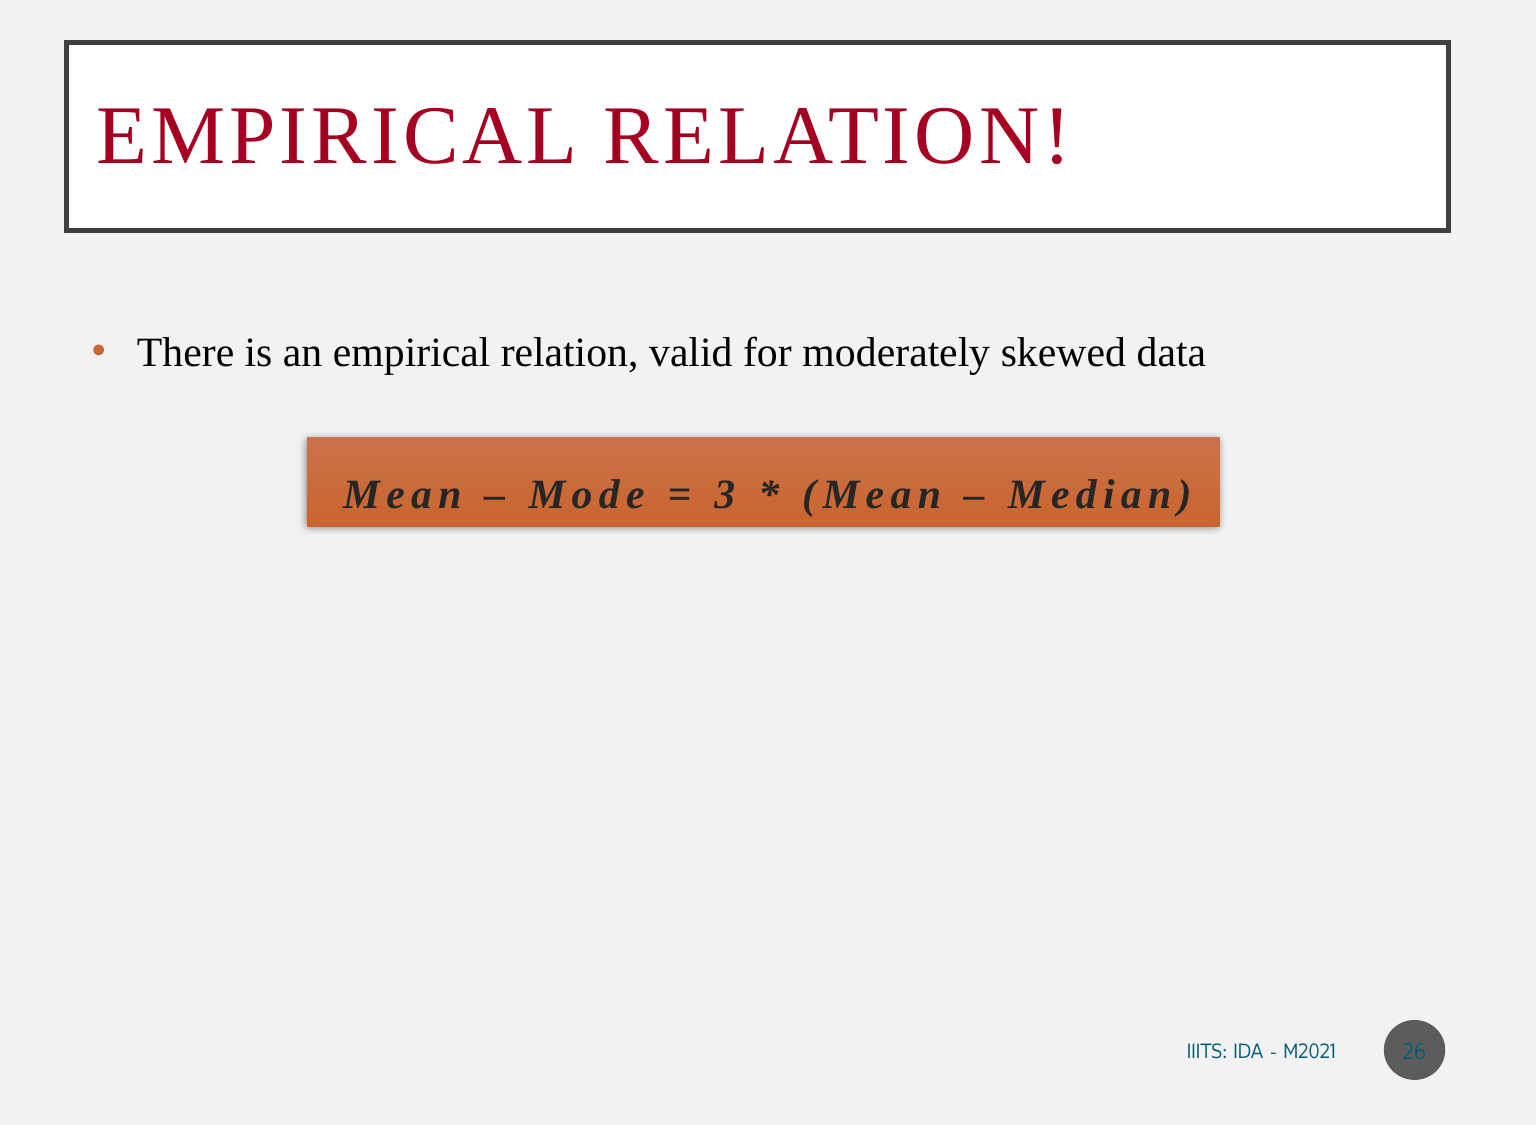

# Empirical Relation!
There is an empirical relation, valid for moderately skewed data

Mean – Mode = 3 * (Mean – Median)

26
IIITS: IDA - M2021